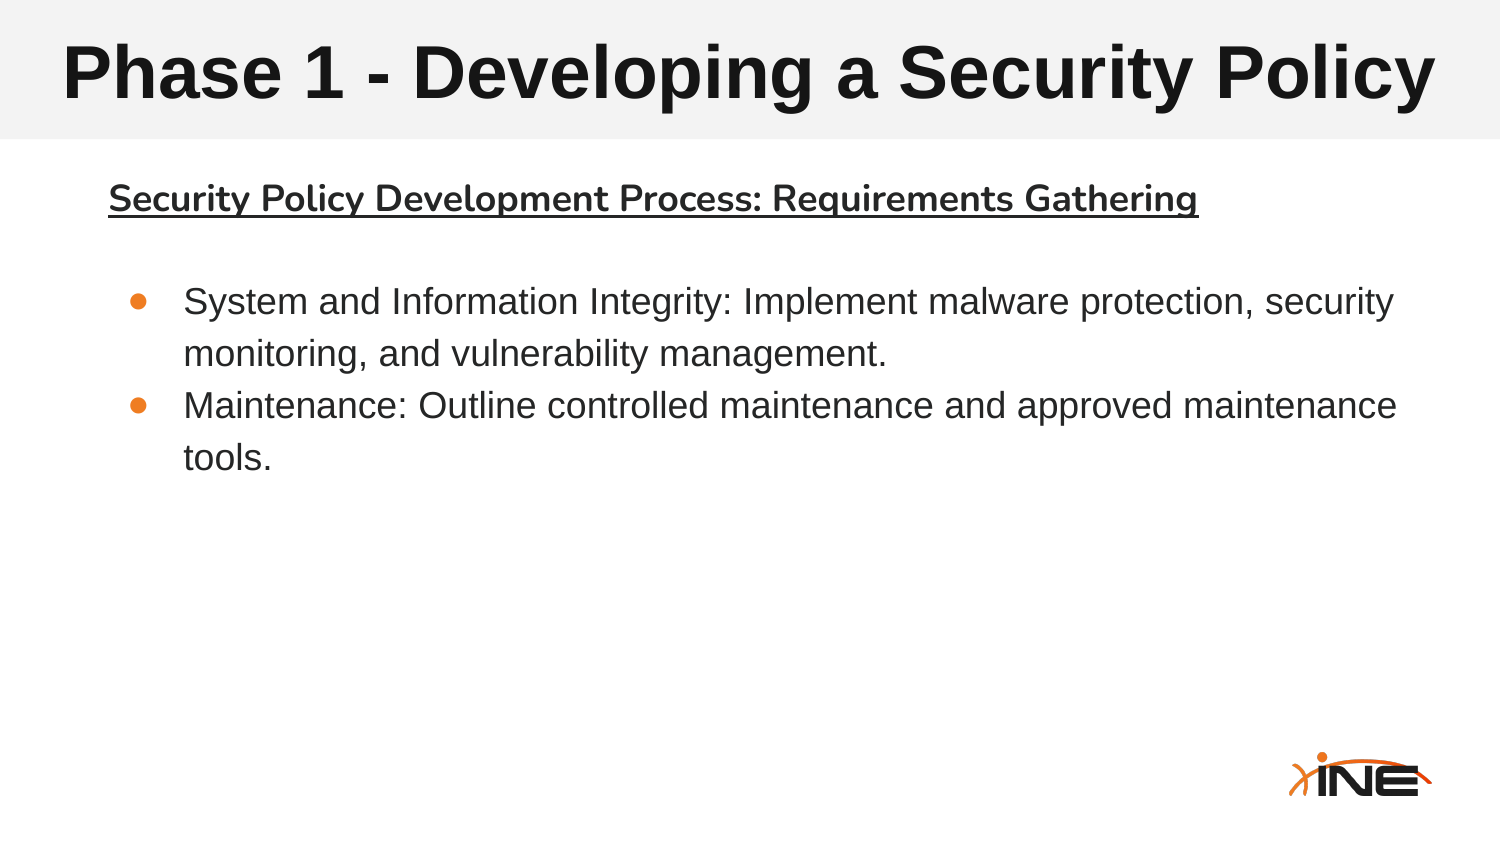

# Phase 1 - Developing a Security Policy
Security Policy Development Process: Requirements Gathering

System and Information Integrity: Implement malware protection, security monitoring, and vulnerability management.
Maintenance: Outline controlled maintenance and approved maintenance tools.